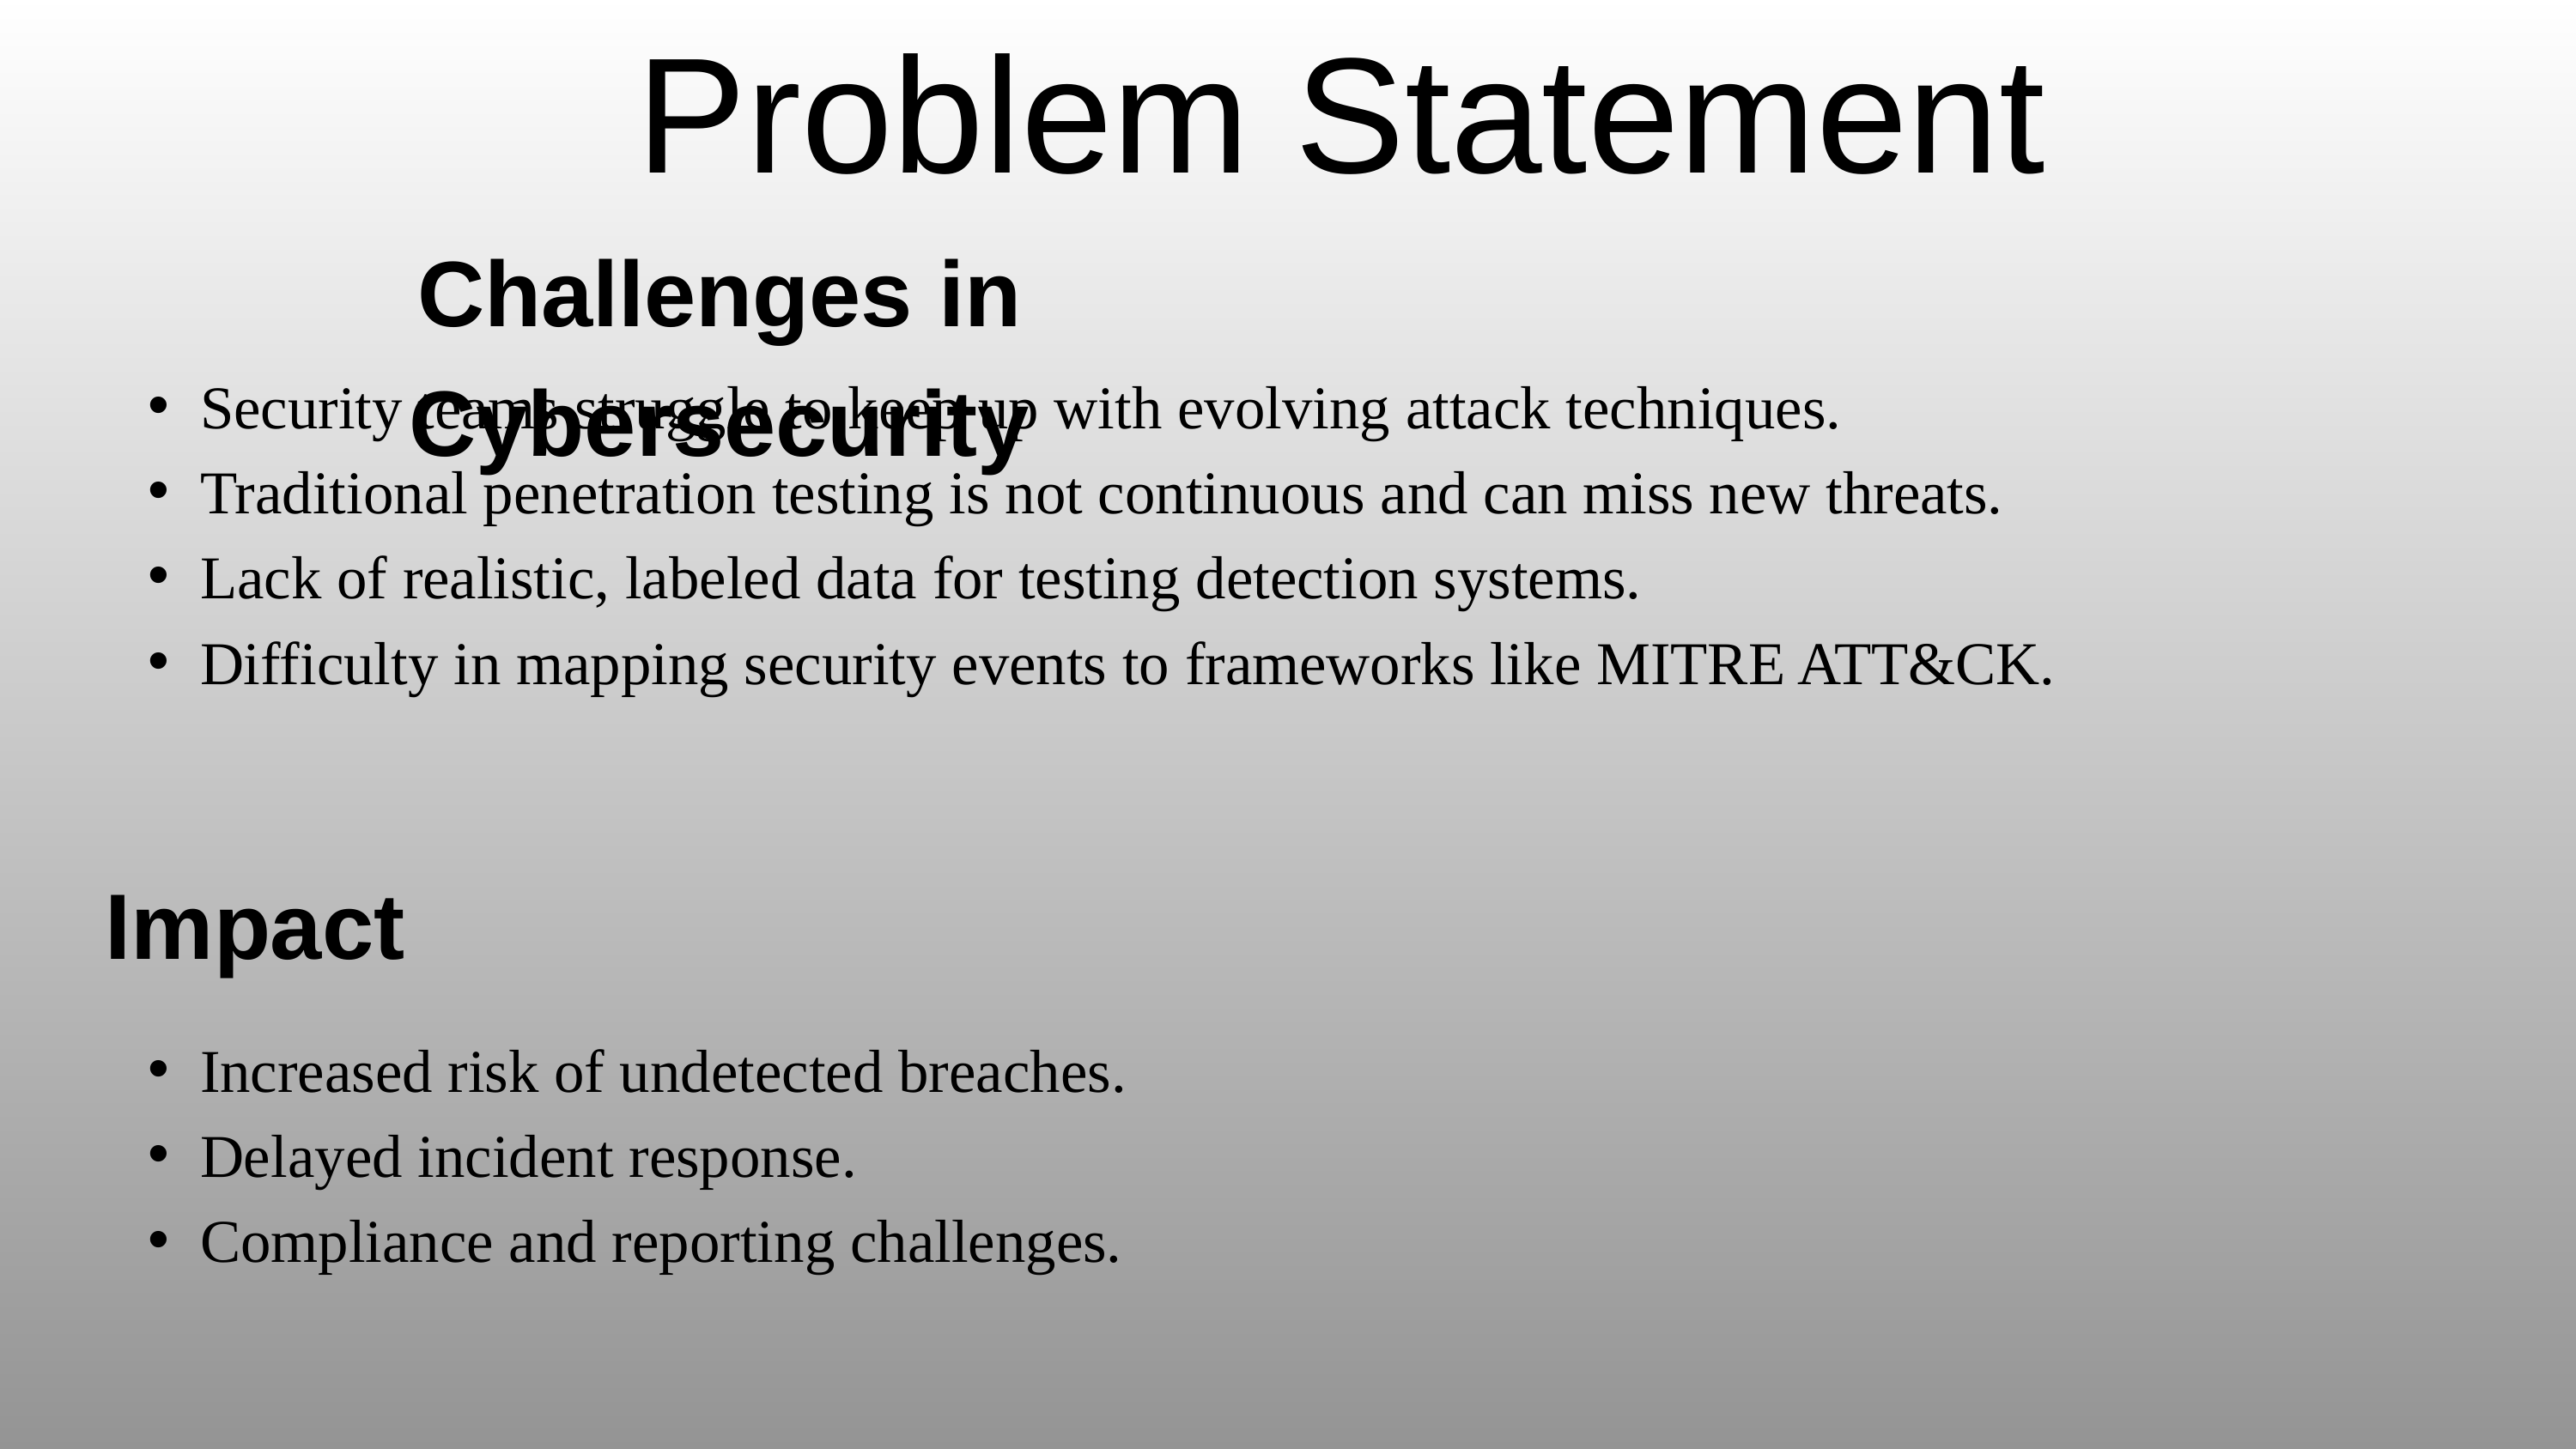

Problem Statement
Challenges in Cybersecurity
Security teams struggle to keep up with evolving attack techniques.
Traditional penetration testing is not continuous and can miss new threats.
Lack of realistic, labeled data for testing detection systems.
Difficulty in mapping security events to frameworks like MITRE ATT&CK.

Impact
Increased risk of undetected breaches.
Delayed incident response.
Compliance and reporting challenges.